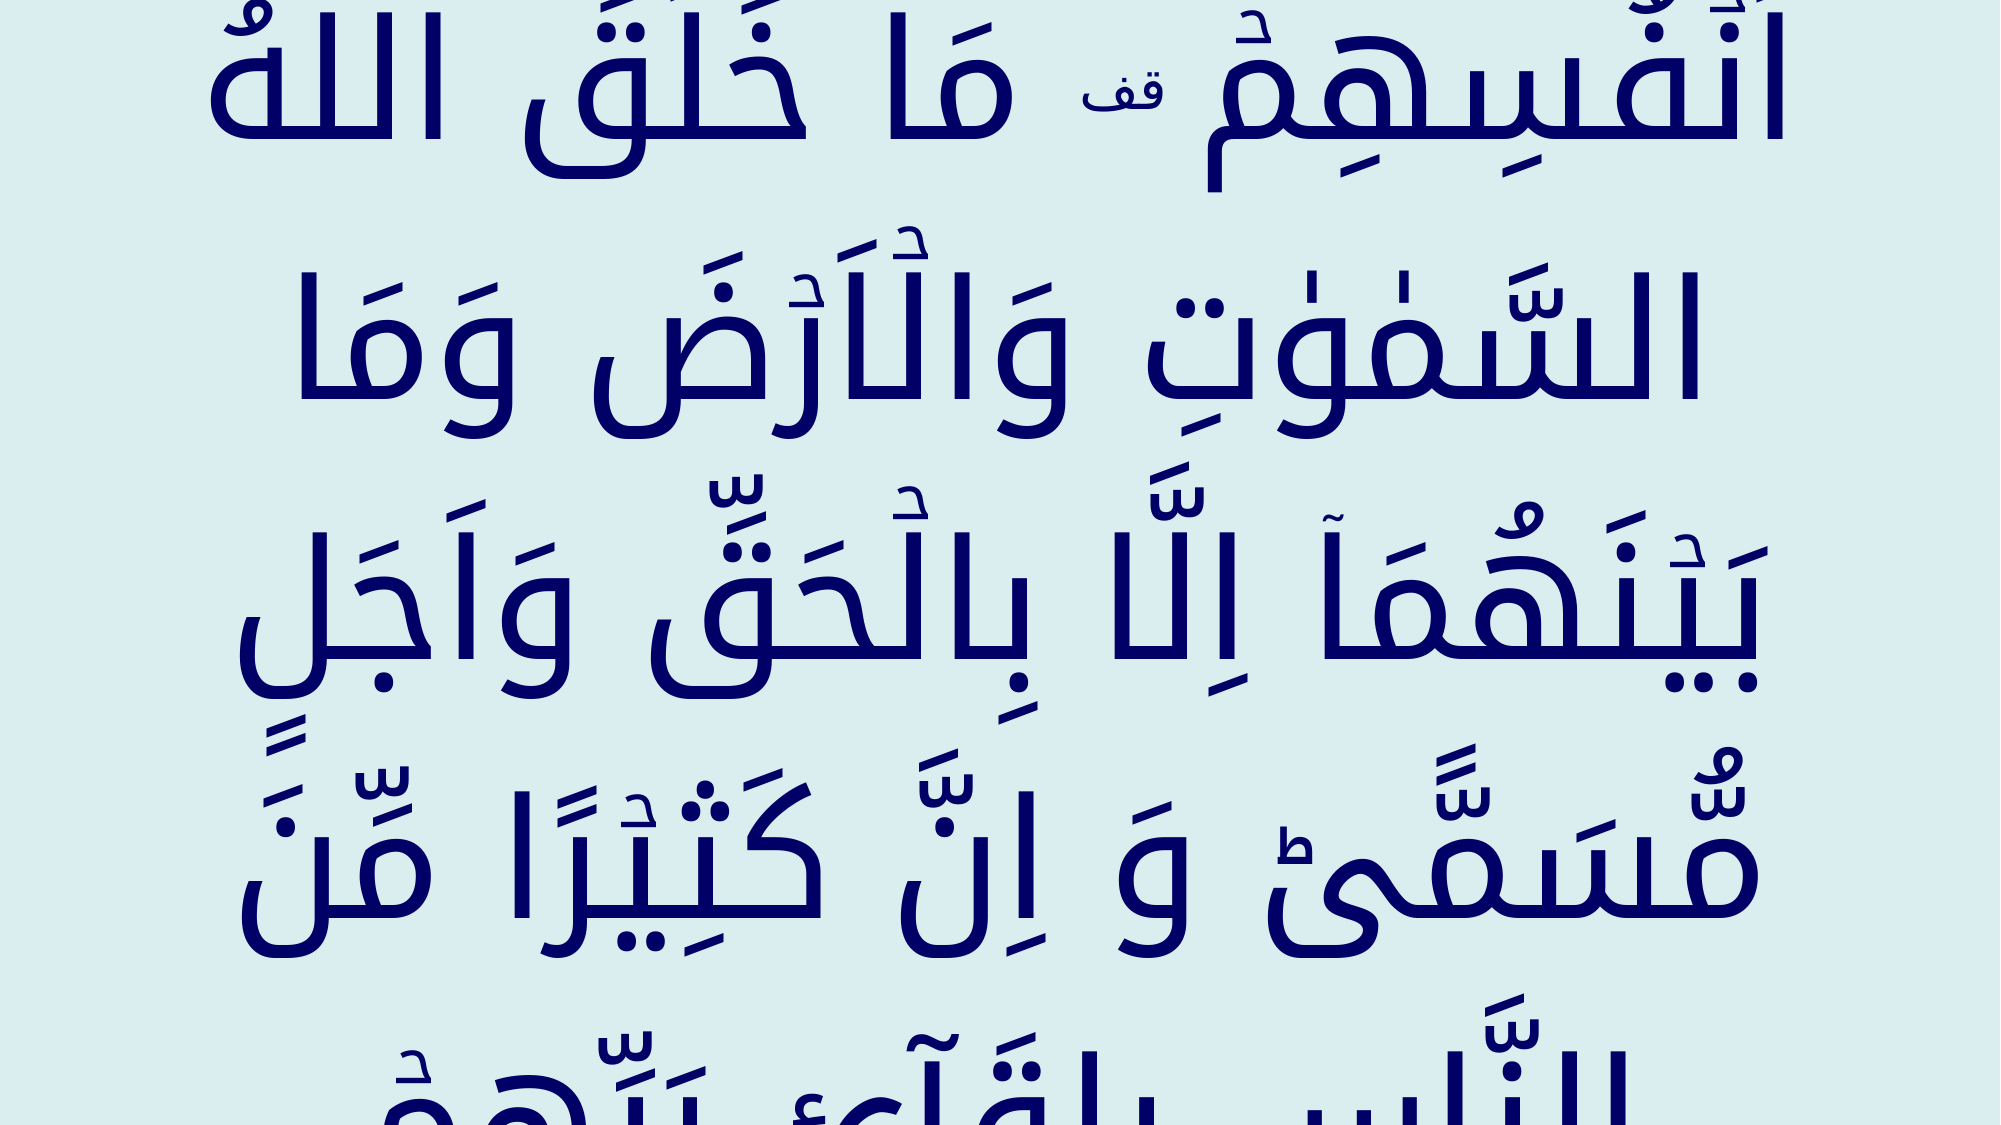

اَوَلَمۡ يَتَفَكَّرُوۡا فِىۡۤ اَنۡفُسِهِمۡ قف مَا خَلَقَ اللّٰهُ السَّمٰوٰتِ وَالۡاَرۡضَ وَمَا بَيۡنَهُمَاۤ اِلَّا بِالۡحَقِّ وَاَجَلٍ مُّسَمًّى‌ؕ وَ اِنَّ كَثِيۡرًا مِّنَ النَّاسِ بِلِقَآئِ رَبِّهِمۡ لَـكٰفِرُوۡنَ‏﴿﻿۸﻿﴾